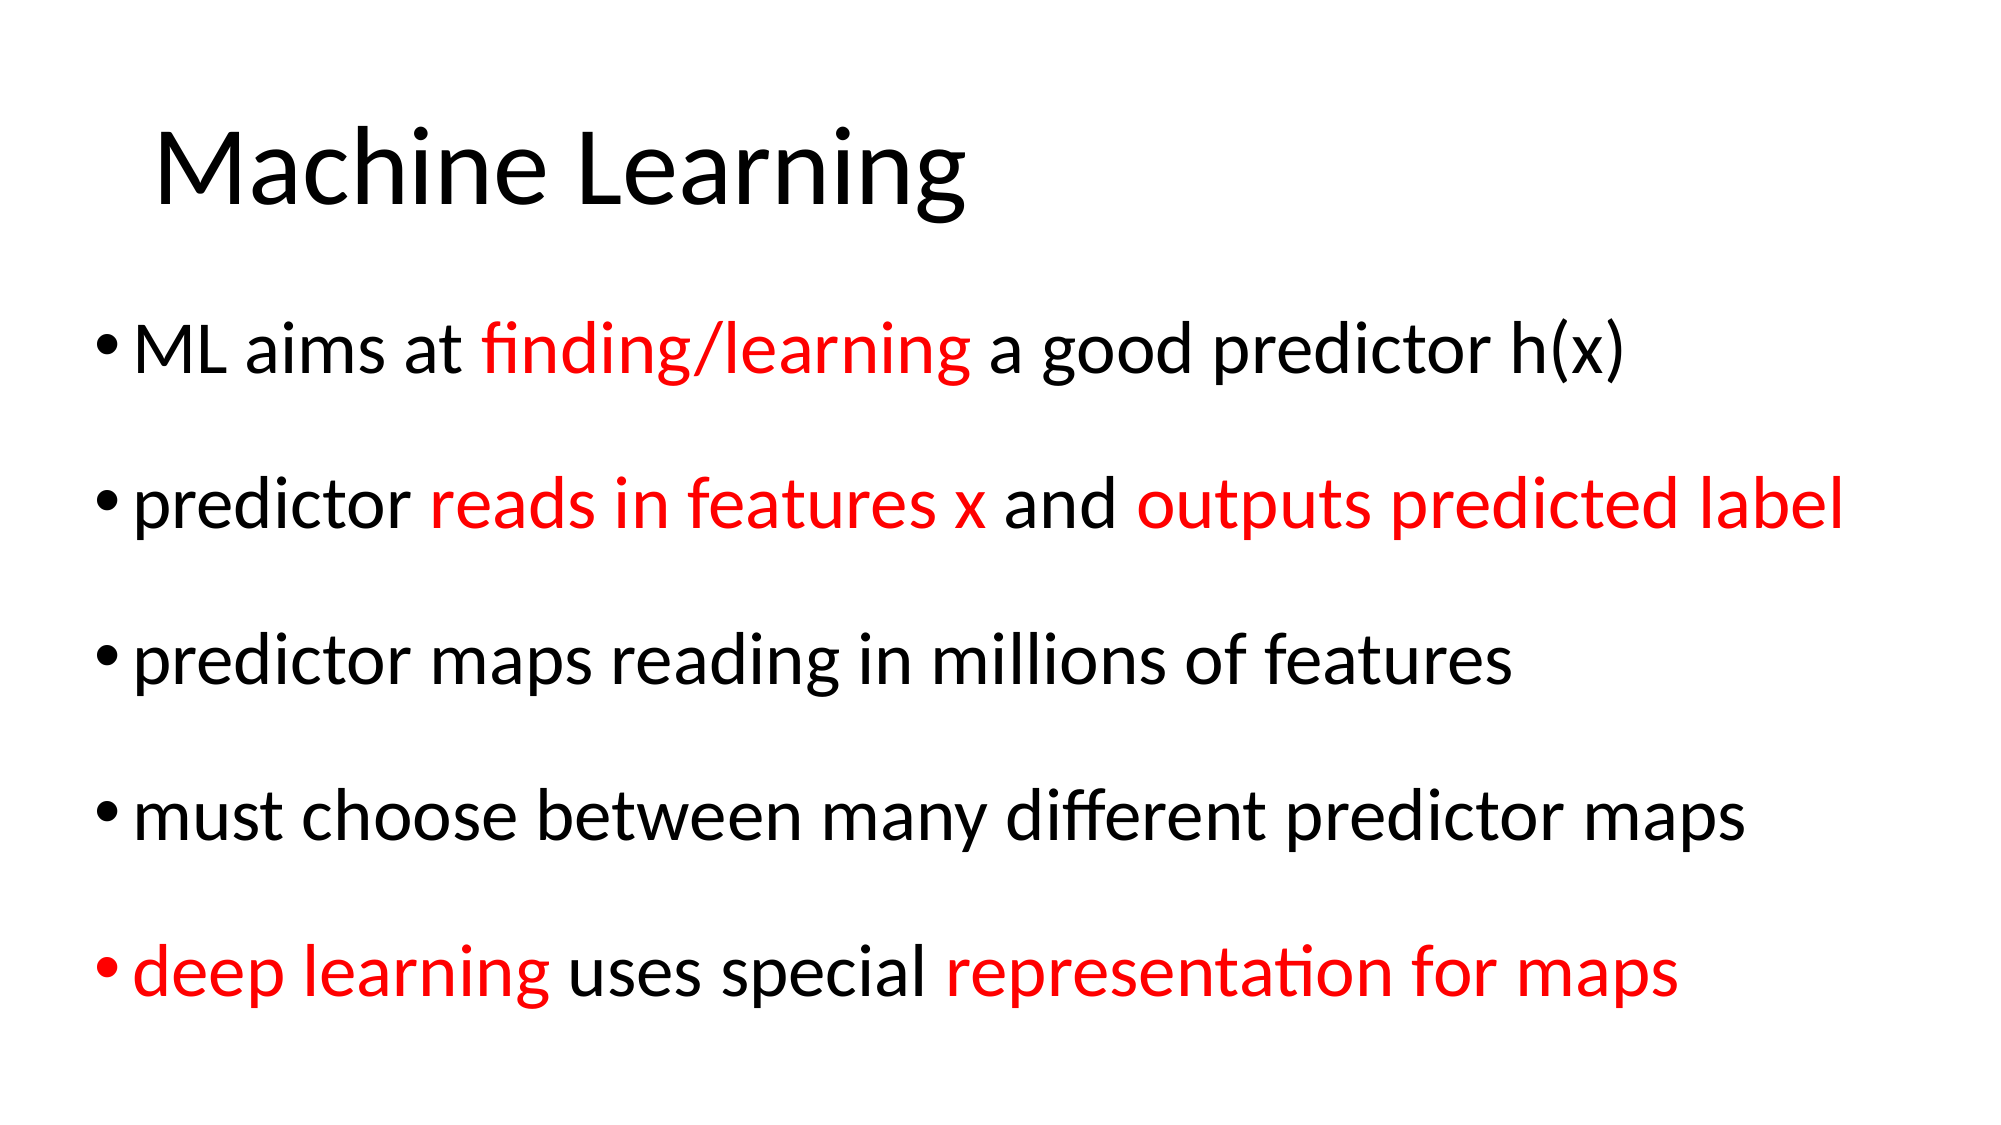

# Machine Learning
ML aims at finding/learning a good predictor h(x)
predictor reads in features x and outputs predicted label
predictor maps reading in millions of features
must choose between many different predictor maps
deep learning uses special representation for maps